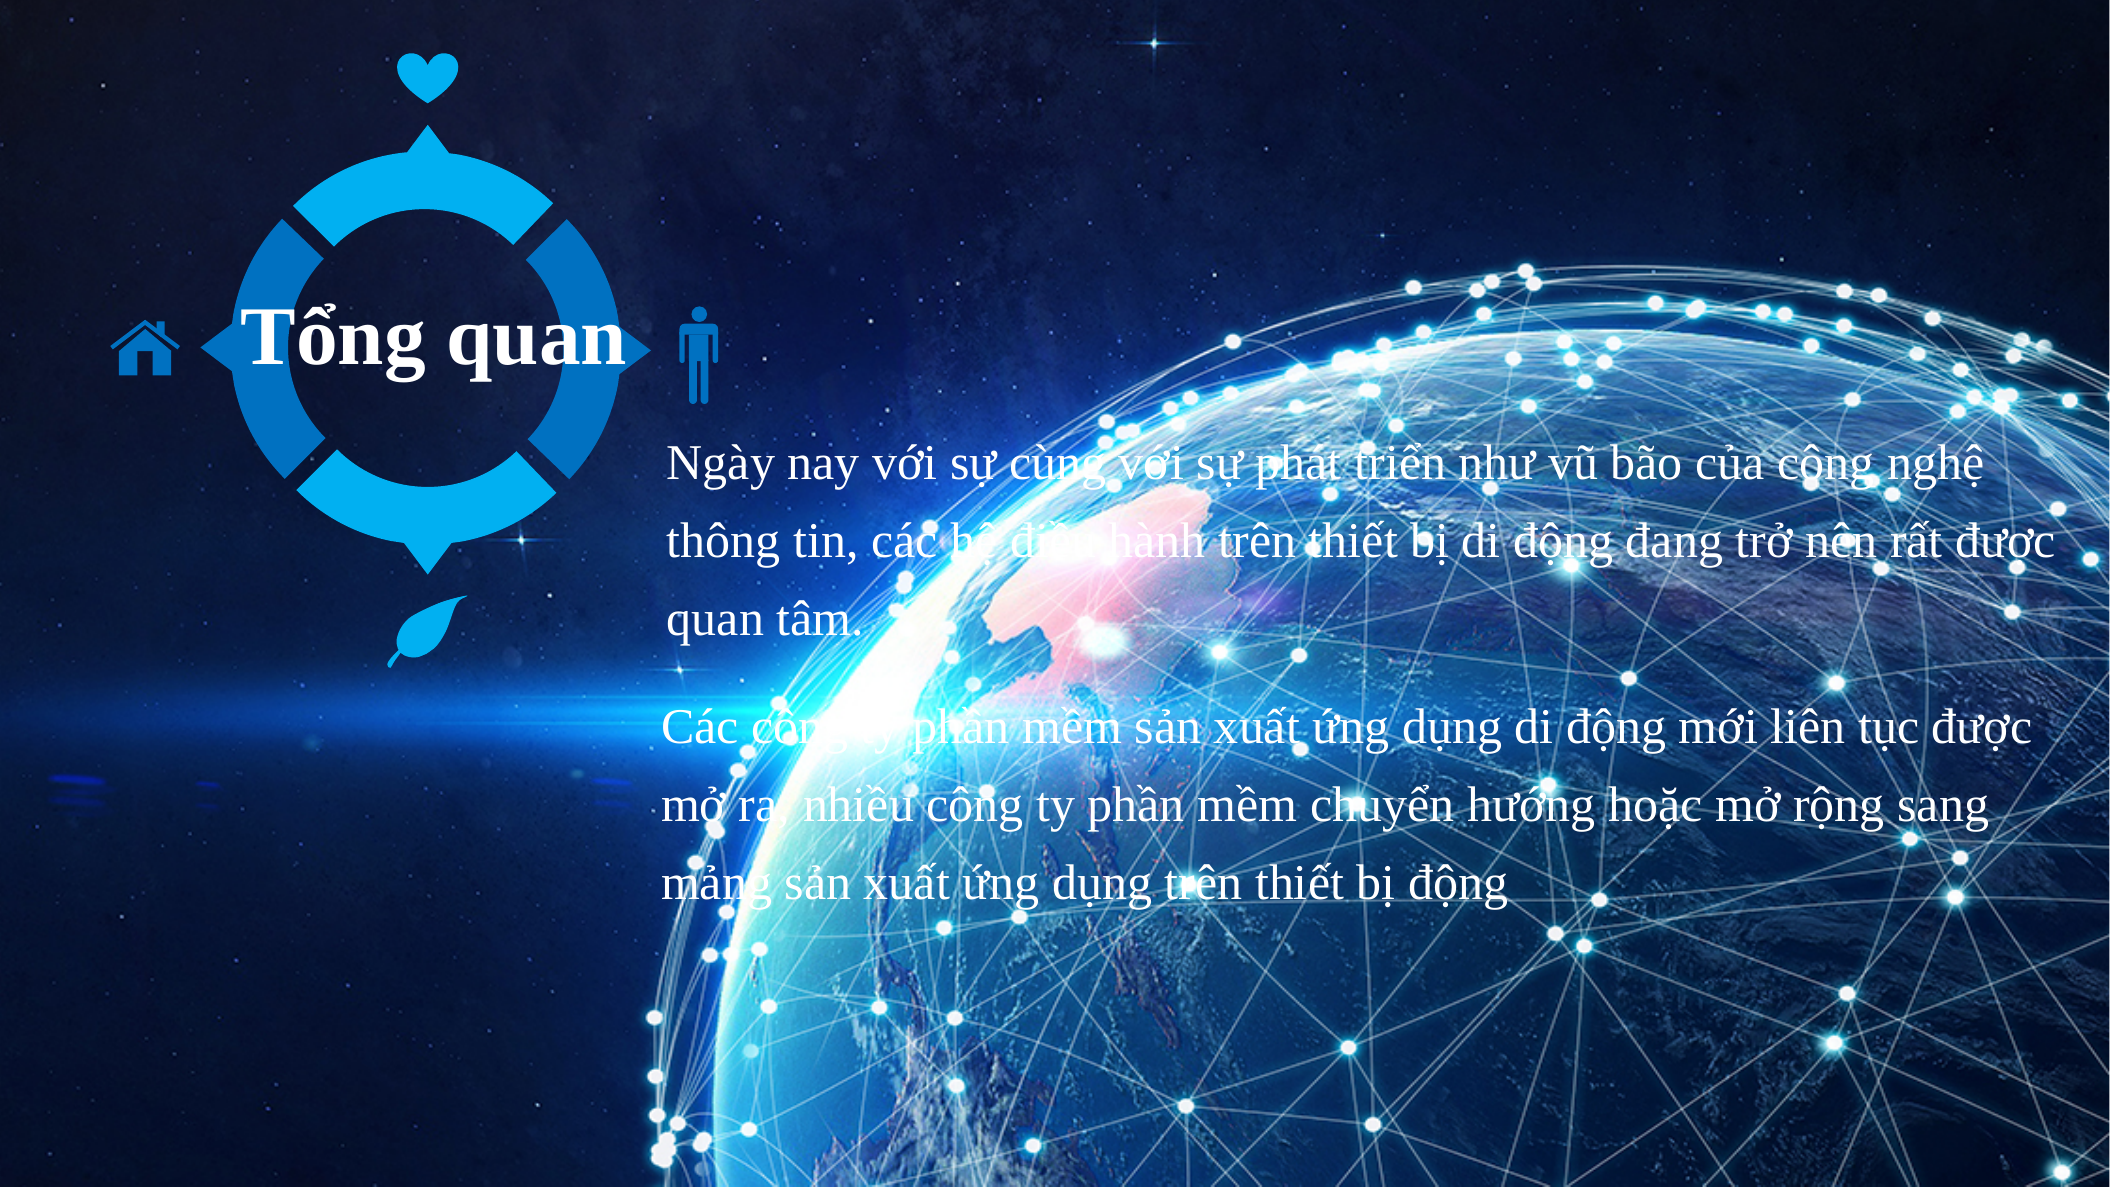

Tổng quan

Ngày nay với sự cùng với sự phát triển như vũ bão của công nghệ thông tin, các hệ điều hành trên thiết bị di động đang trở nên rất được quan tâm.

Các công ty phần mềm sản xuất ứng dụng di động mới liên tục được mở ra, nhiều công ty phần mềm chuyển hướng hoặc mở rộng sang mảng sản xuất ứng dụng trên thiết bị động